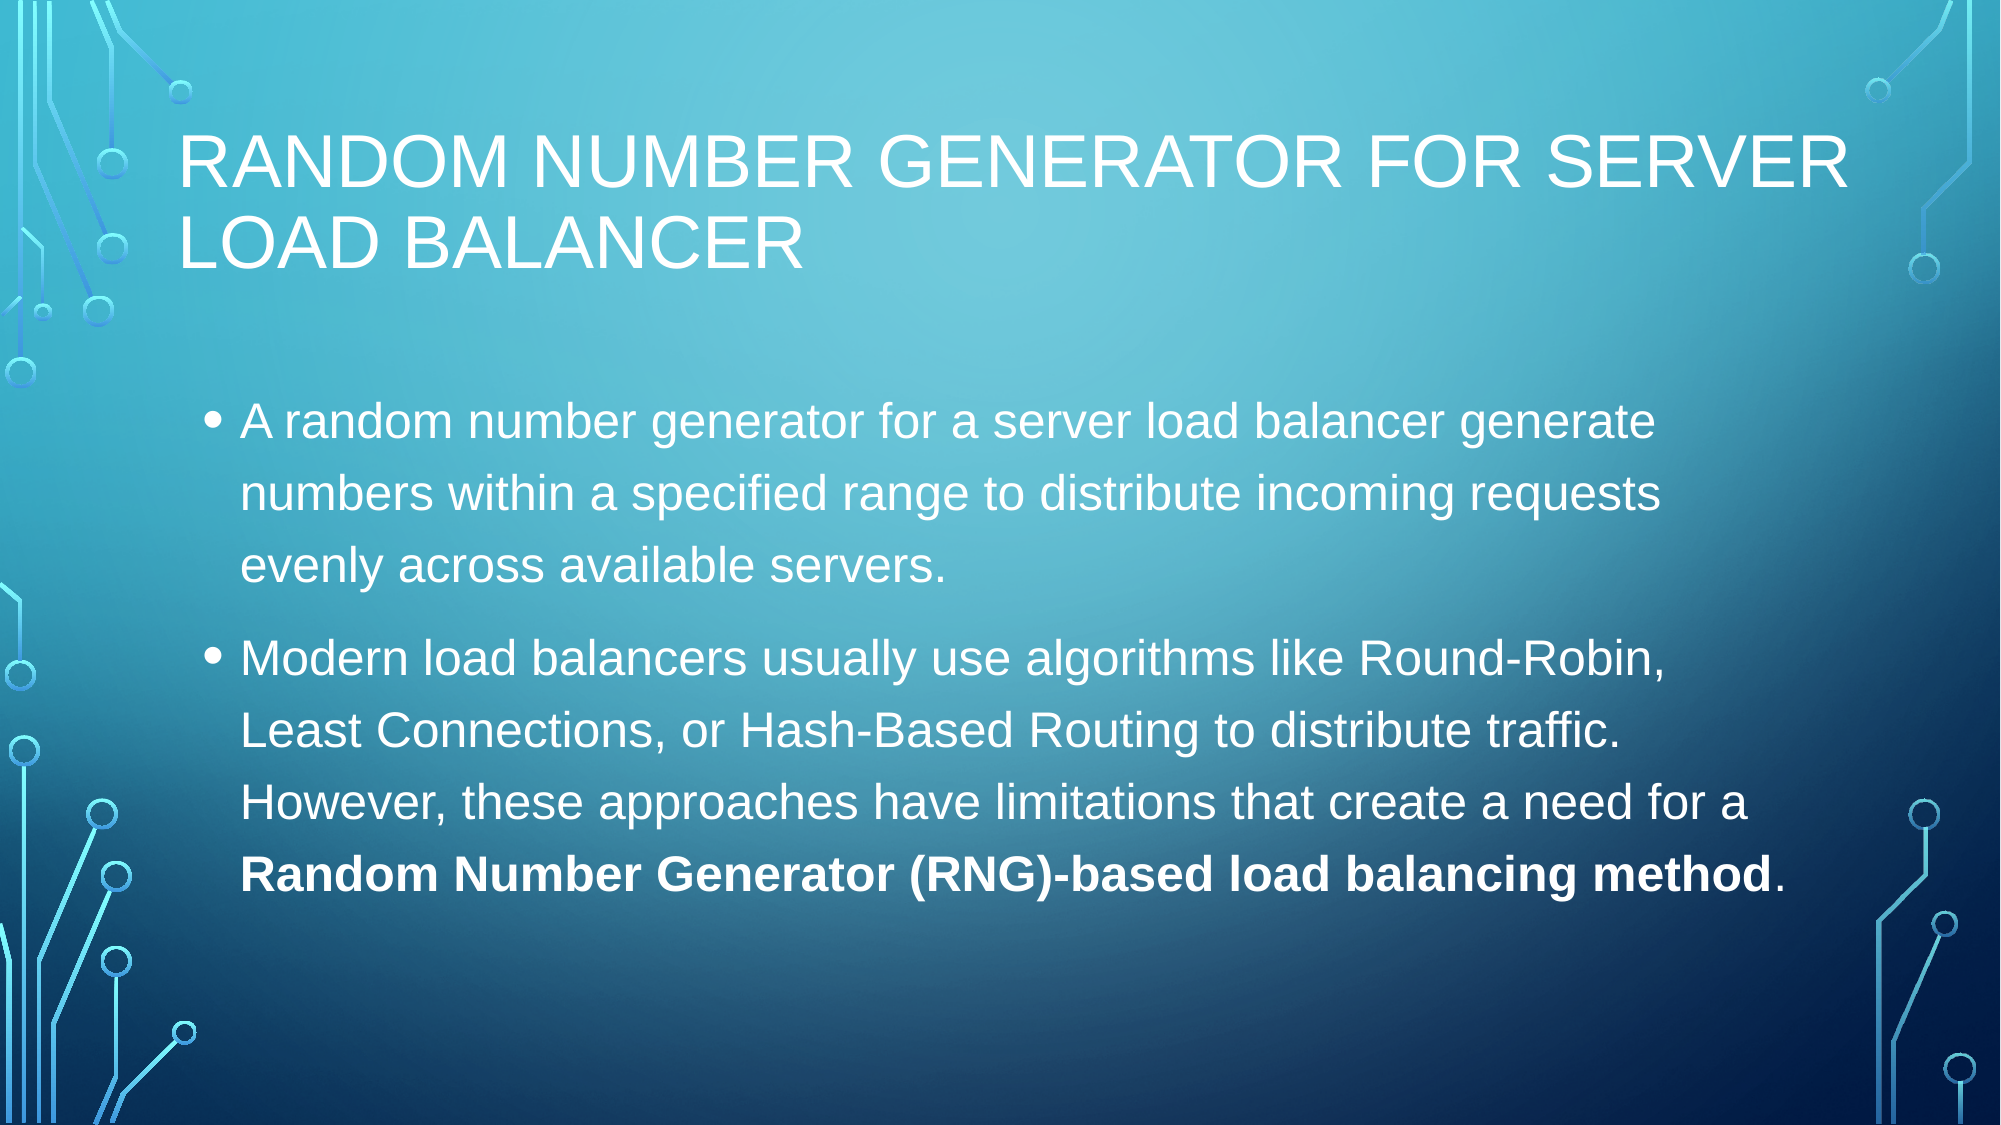

# Random number generator for server load balancer
A random number generator for a server load balancer generate numbers within a specified range to distribute incoming requests evenly across available servers.
Modern load balancers usually use algorithms like Round-Robin, Least Connections, or Hash-Based Routing to distribute traffic. However, these approaches have limitations that create a need for a Random Number Generator (RNG)-based load balancing method.